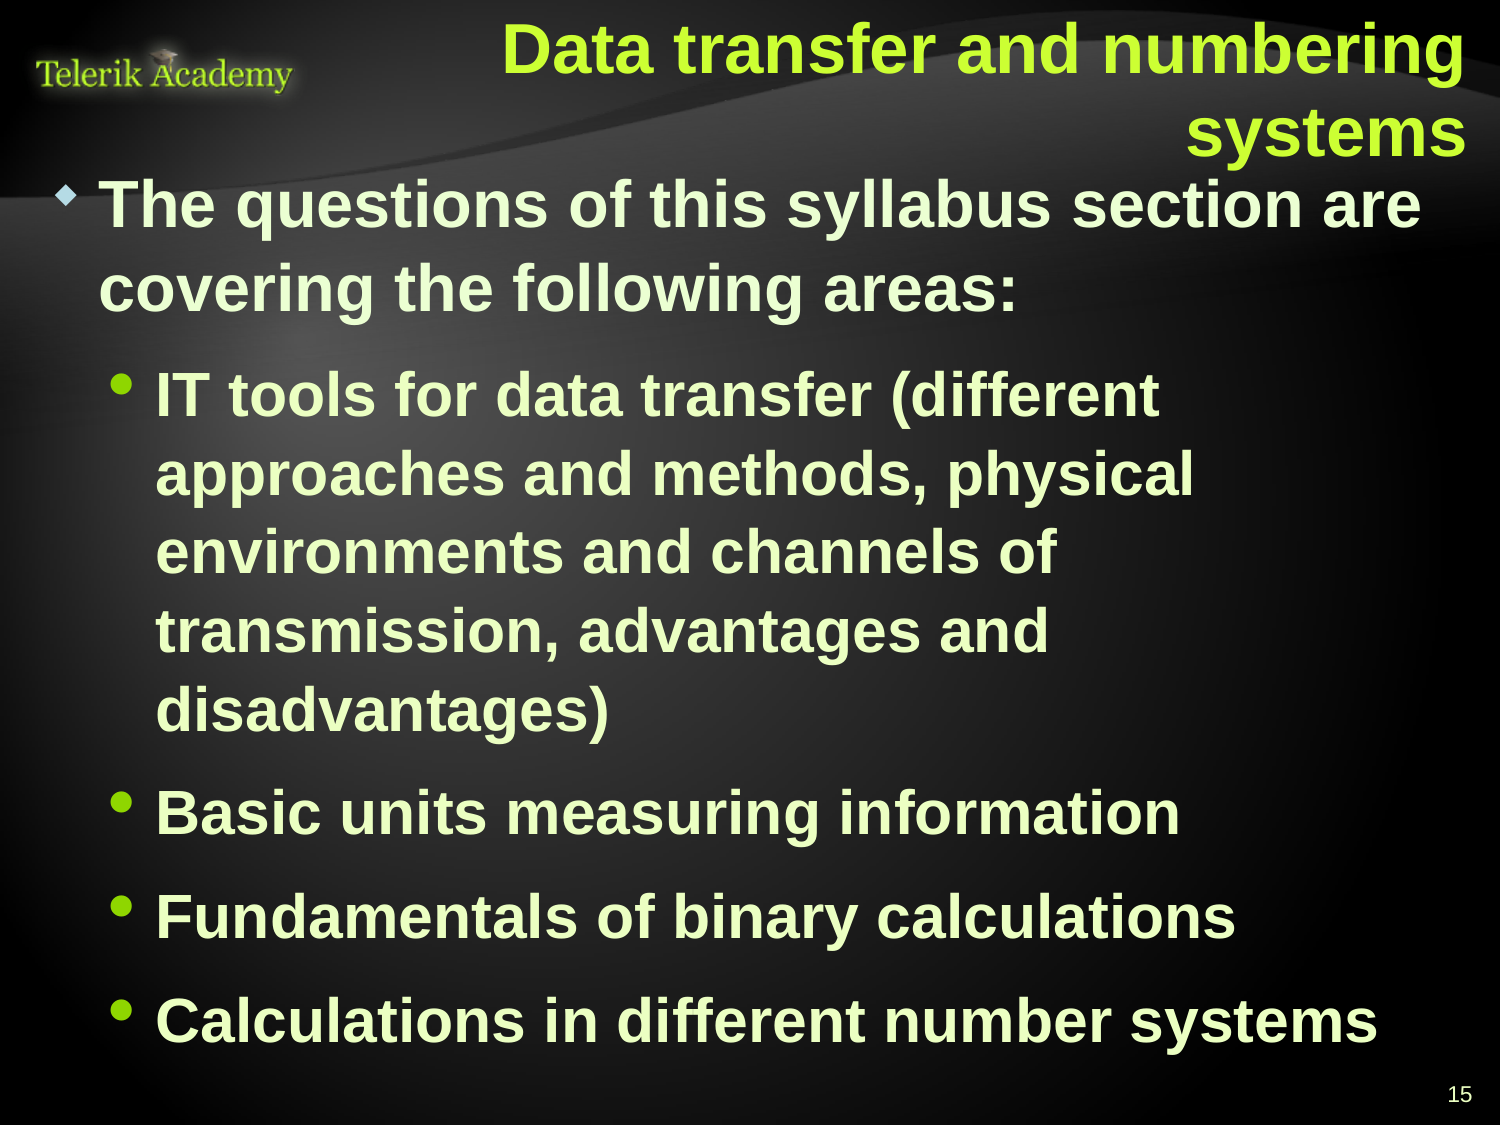

# Data transfer and numbering systems
The questions of this syllabus section are covering the following areas:
IT tools for data transfer (different approaches and methods, physical environments and channels of transmission, advantages and disadvantages)
Basic units measuring information
Fundamentals of binary calculations
Calculations in different number systems
15